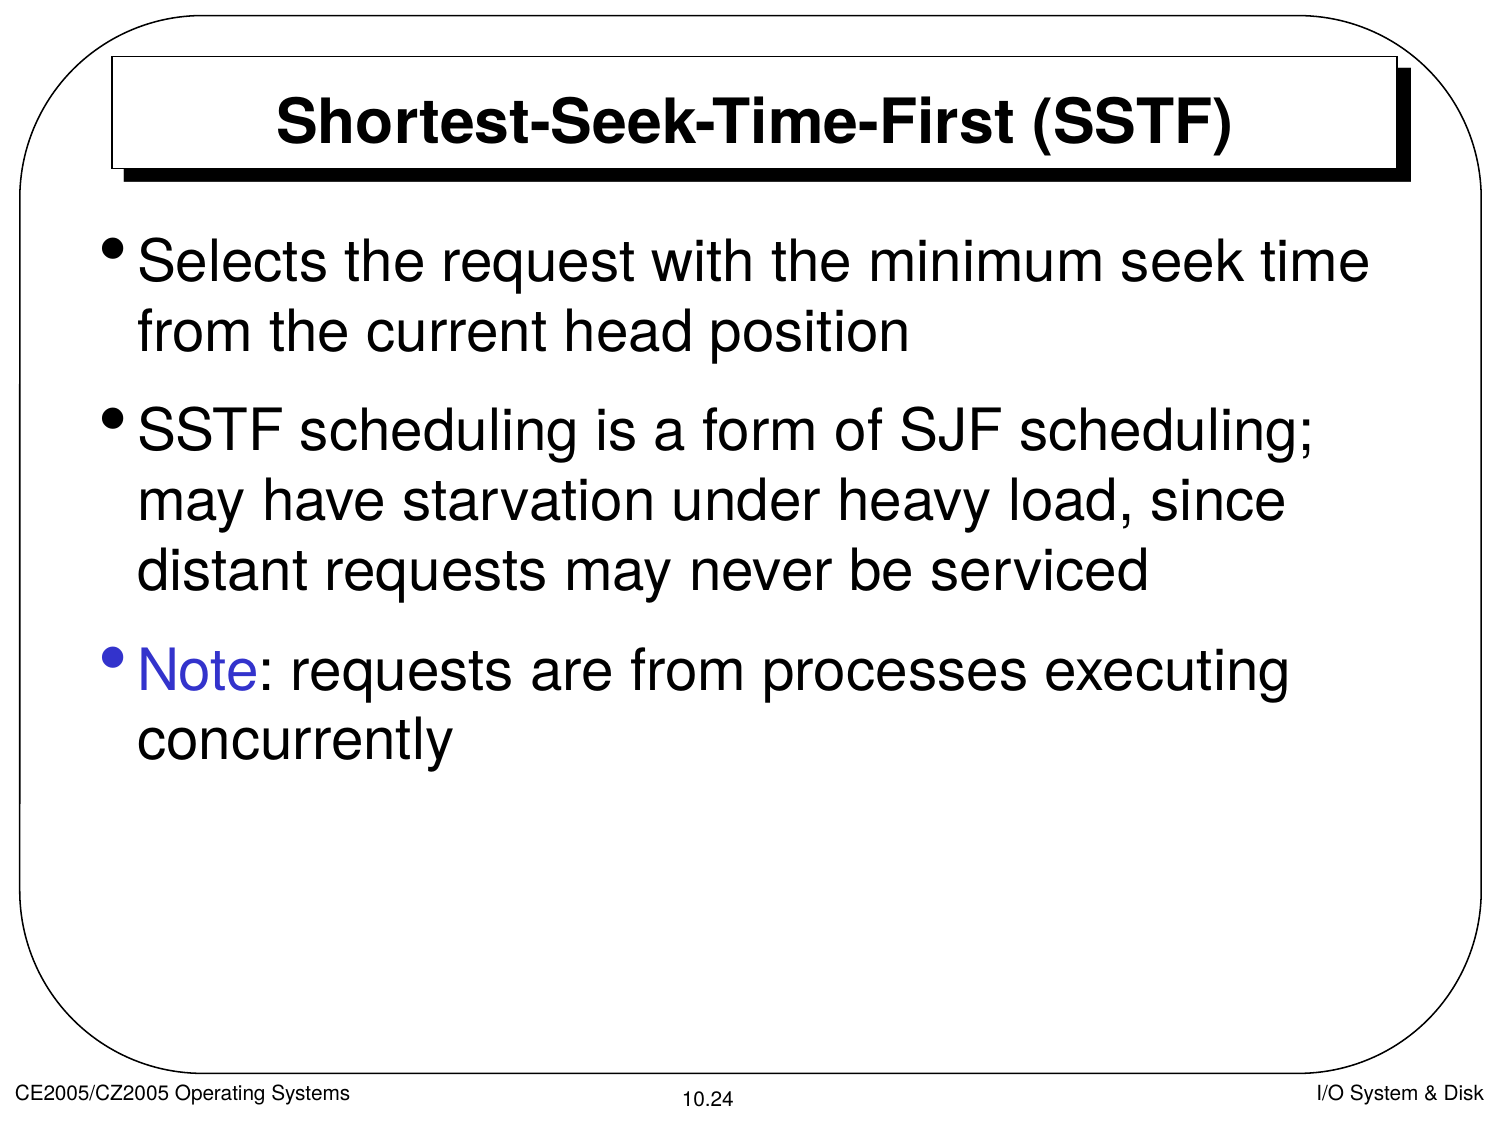

# Shortest-Seek-Time-First (SSTF)
Selects the request with the minimum seek time from the current head position
SSTF scheduling is a form of SJF scheduling; may have starvation under heavy load, since distant requests may never be serviced
Note: requests are from processes executing concurrently